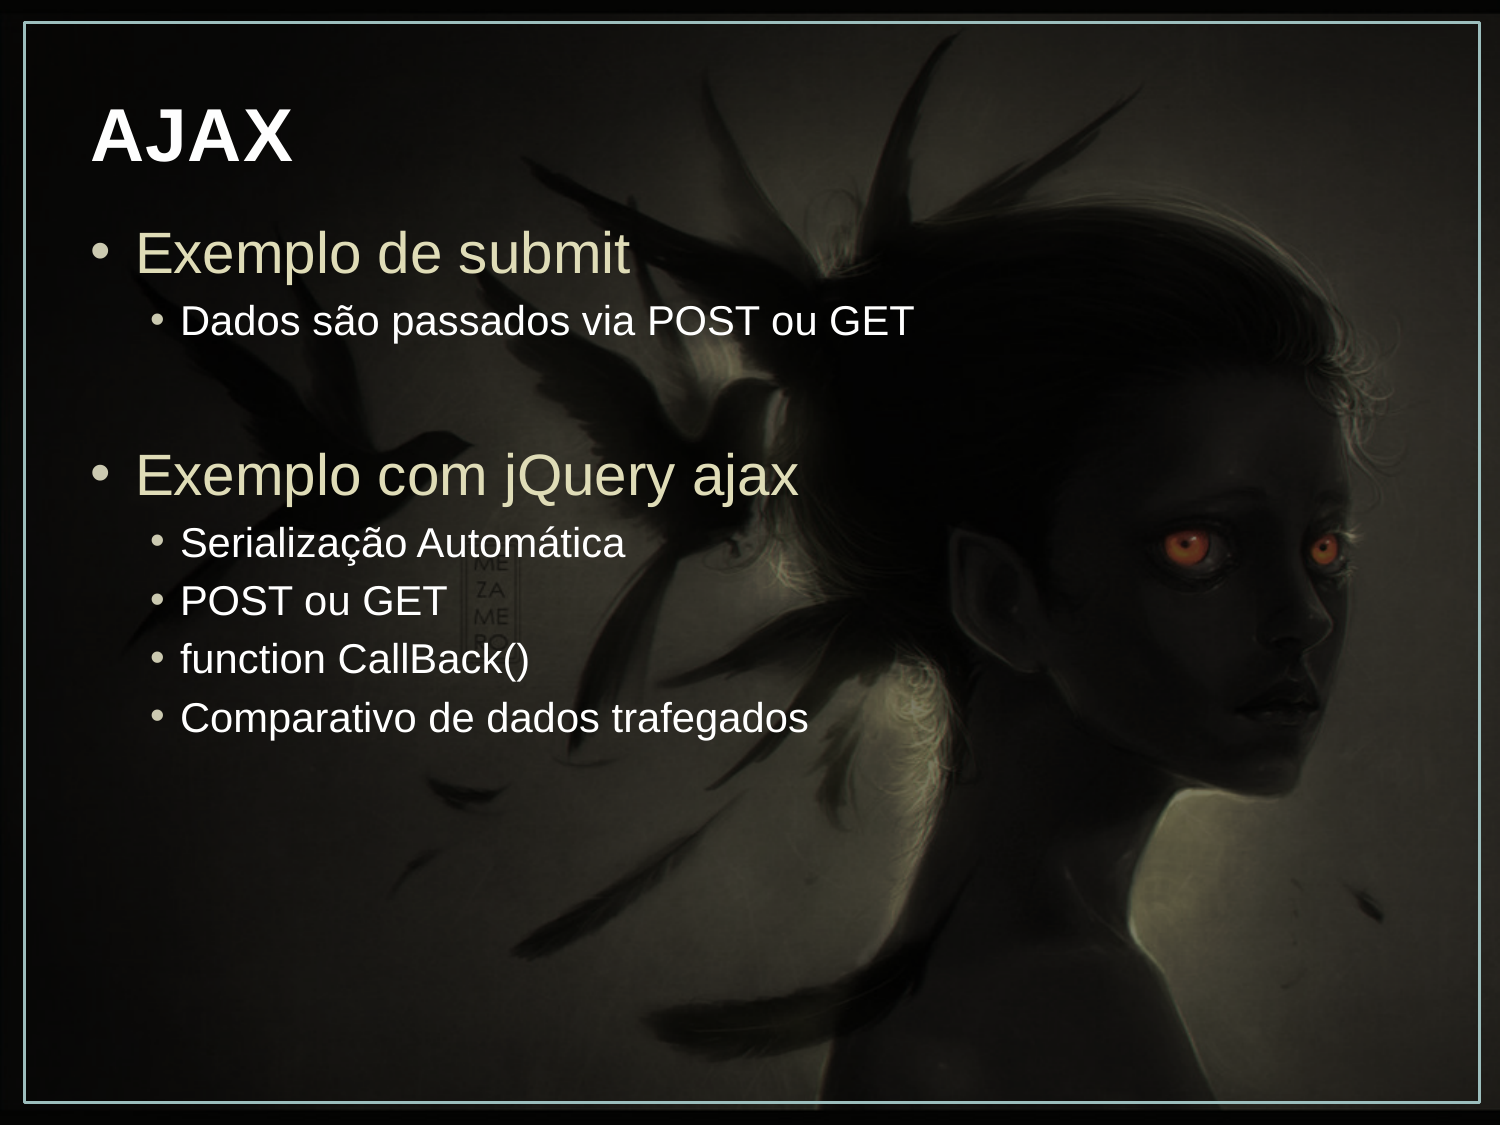

# AJAX
Exemplo de submit
Dados são passados via POST ou GET

Exemplo com jQuery ajax
Serialização Automática
POST ou GET
function CallBack()
Comparativo de dados trafegados